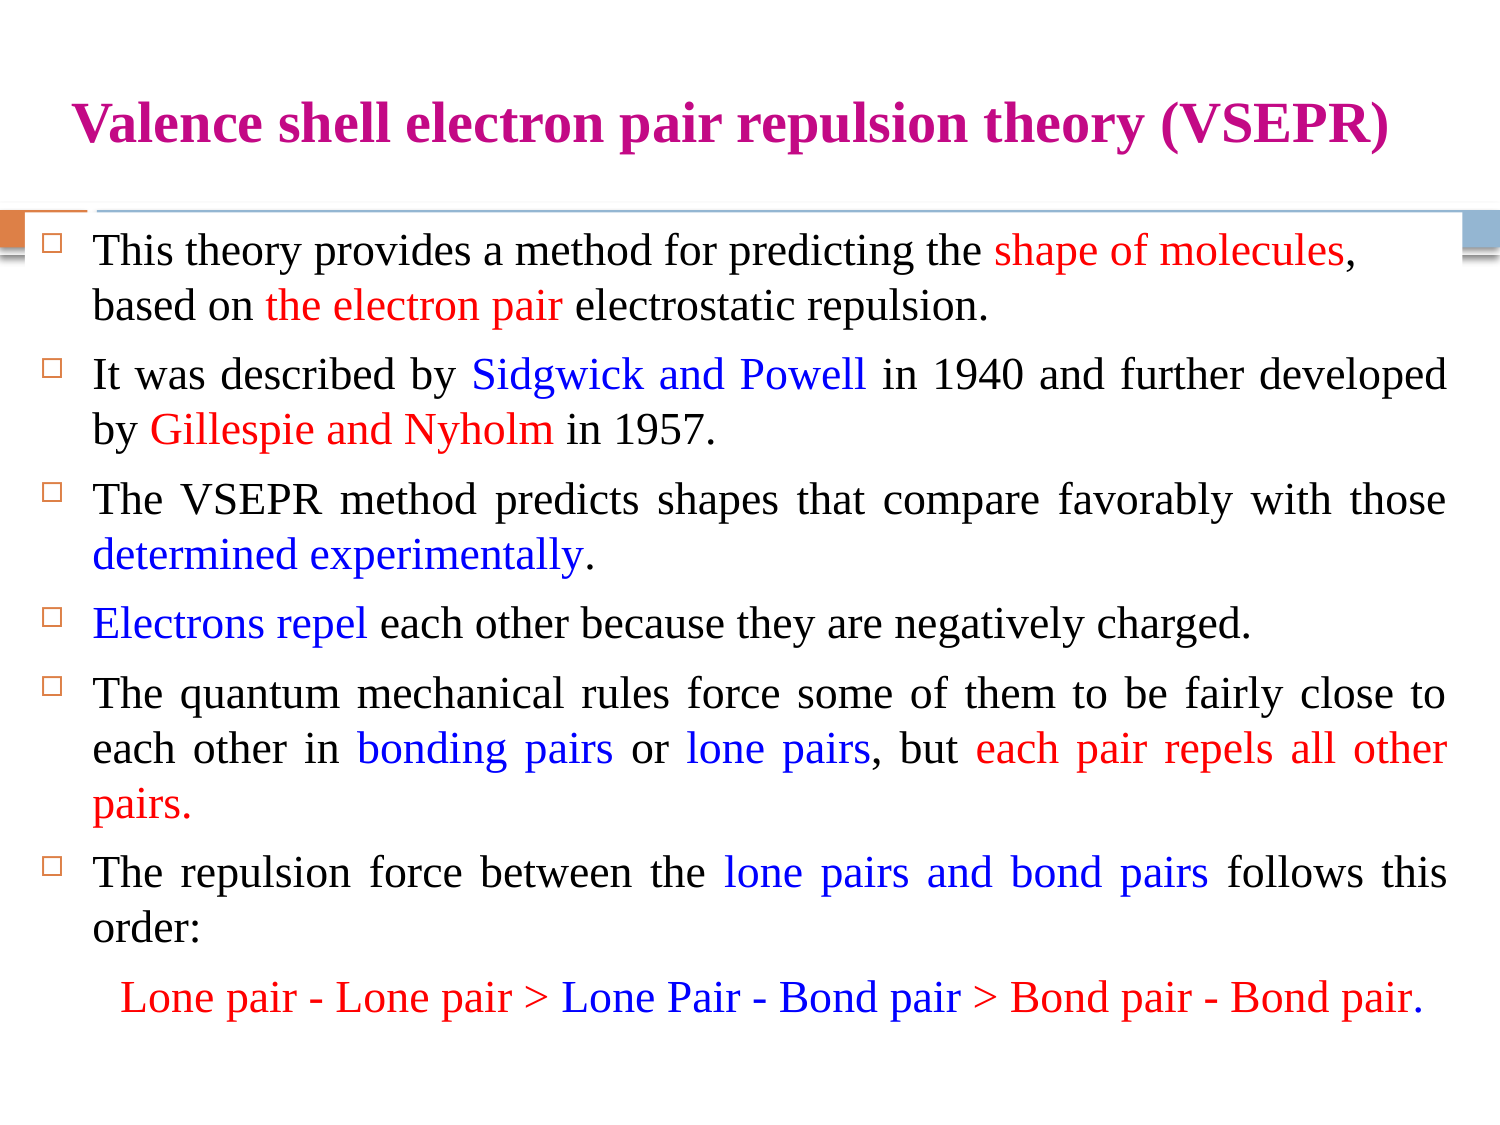

# Valence shell electron pair repulsion theory (VSEPR)
This theory provides a method for predicting the shape of molecules, based on the electron pair electrostatic repulsion.
It was described by Sidgwick and Powell in 1940 and further developed by Gillespie and Nyholm in 1957.
The VSEPR method predicts shapes that compare favorably with those determined experimentally.
Electrons repel each other because they are negatively charged.
The quantum mechanical rules force some of them to be fairly close to each other in bonding pairs or lone pairs, but each pair repels all other pairs.
The repulsion force between the lone pairs and bond pairs follows this order:
       Lone pair - Lone pair > Lone Pair - Bond pair > Bond pair - Bond pair.